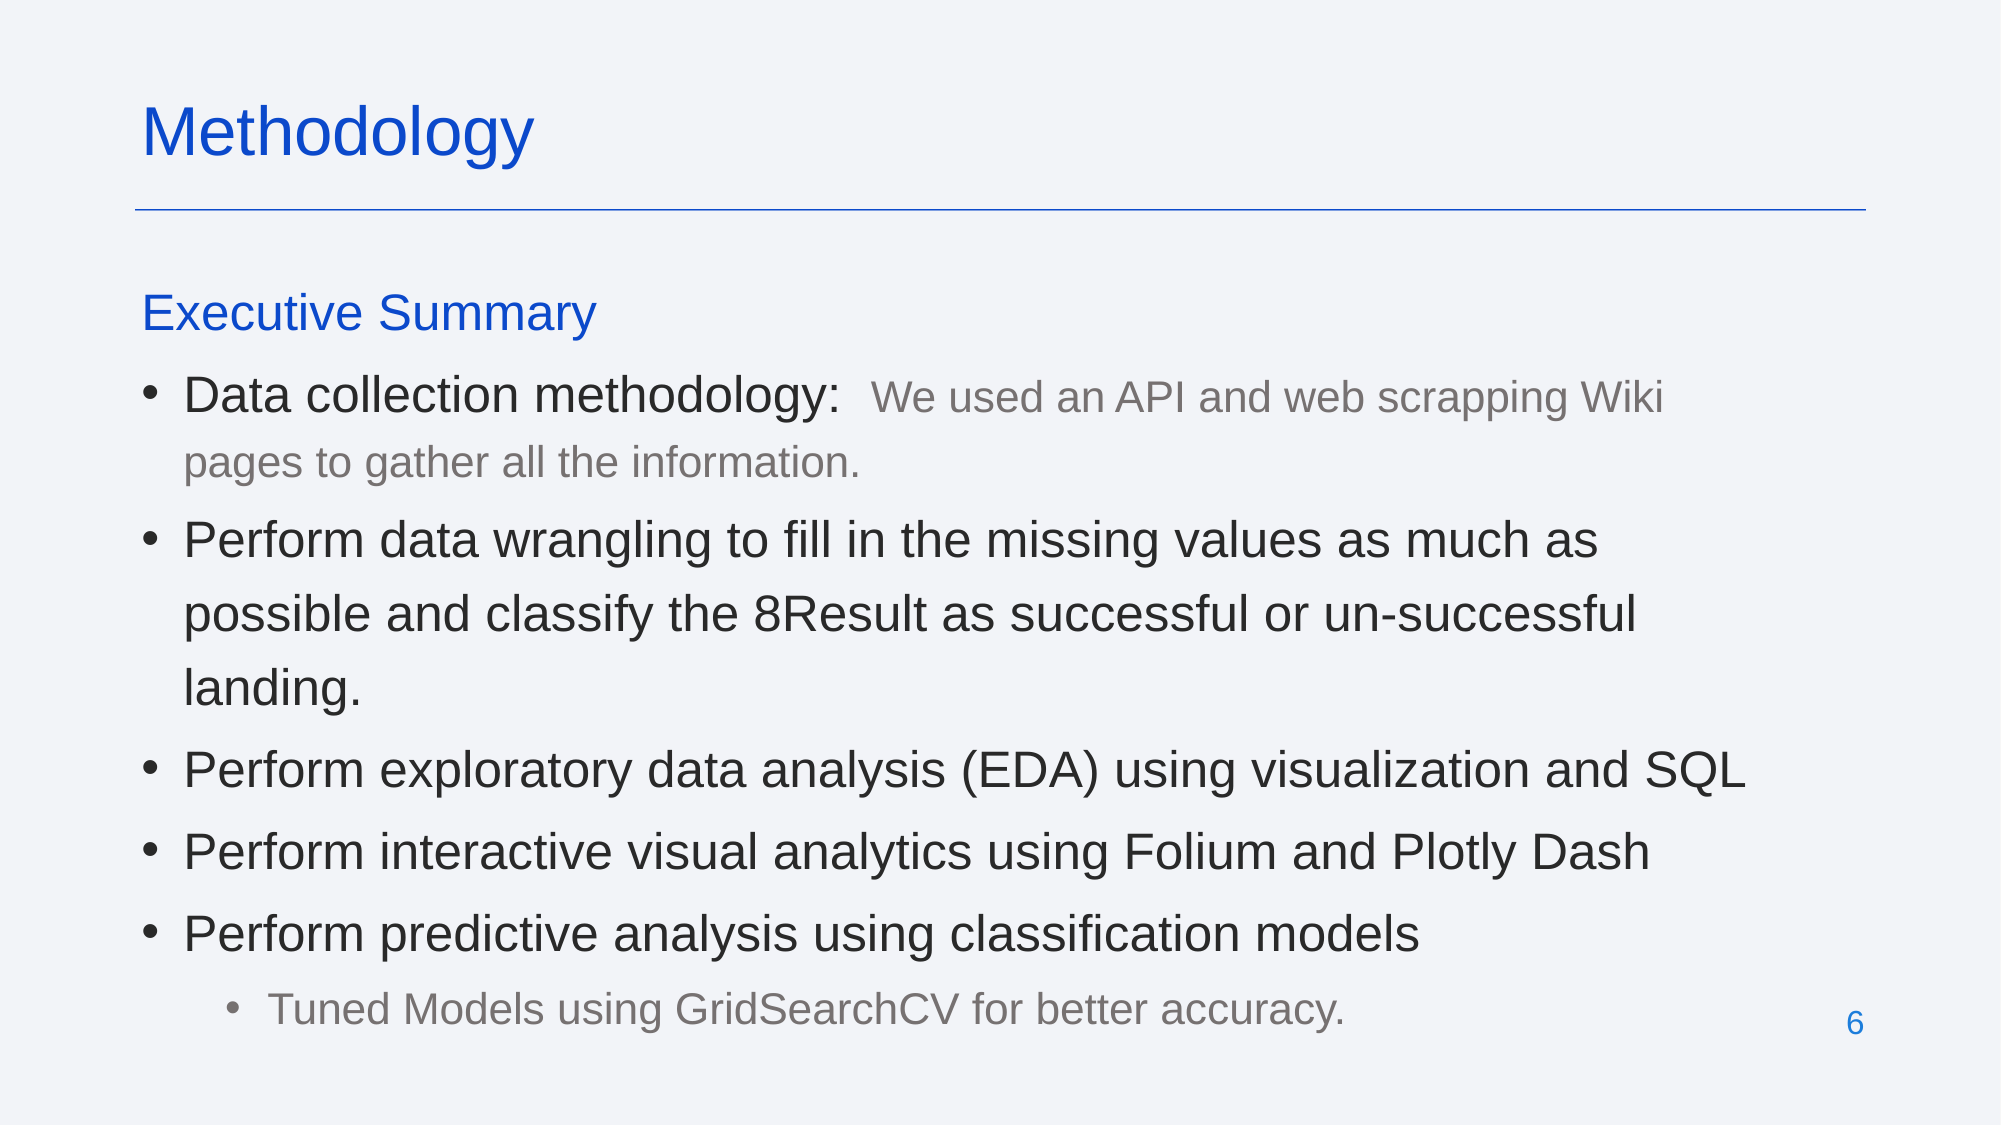

Methodology
Executive Summary
Data collection methodology:  We used an API and web scrapping Wiki pages to gather all the information.
Perform data wrangling to fill in the missing values as much as possible and classify the 8Result as successful or un-successful landing.
Perform exploratory data analysis (EDA) using visualization and SQL
Perform interactive visual analytics using Folium and Plotly Dash
Perform predictive analysis using classification models
Tuned Models using GridSearchCV for better accuracy.

6